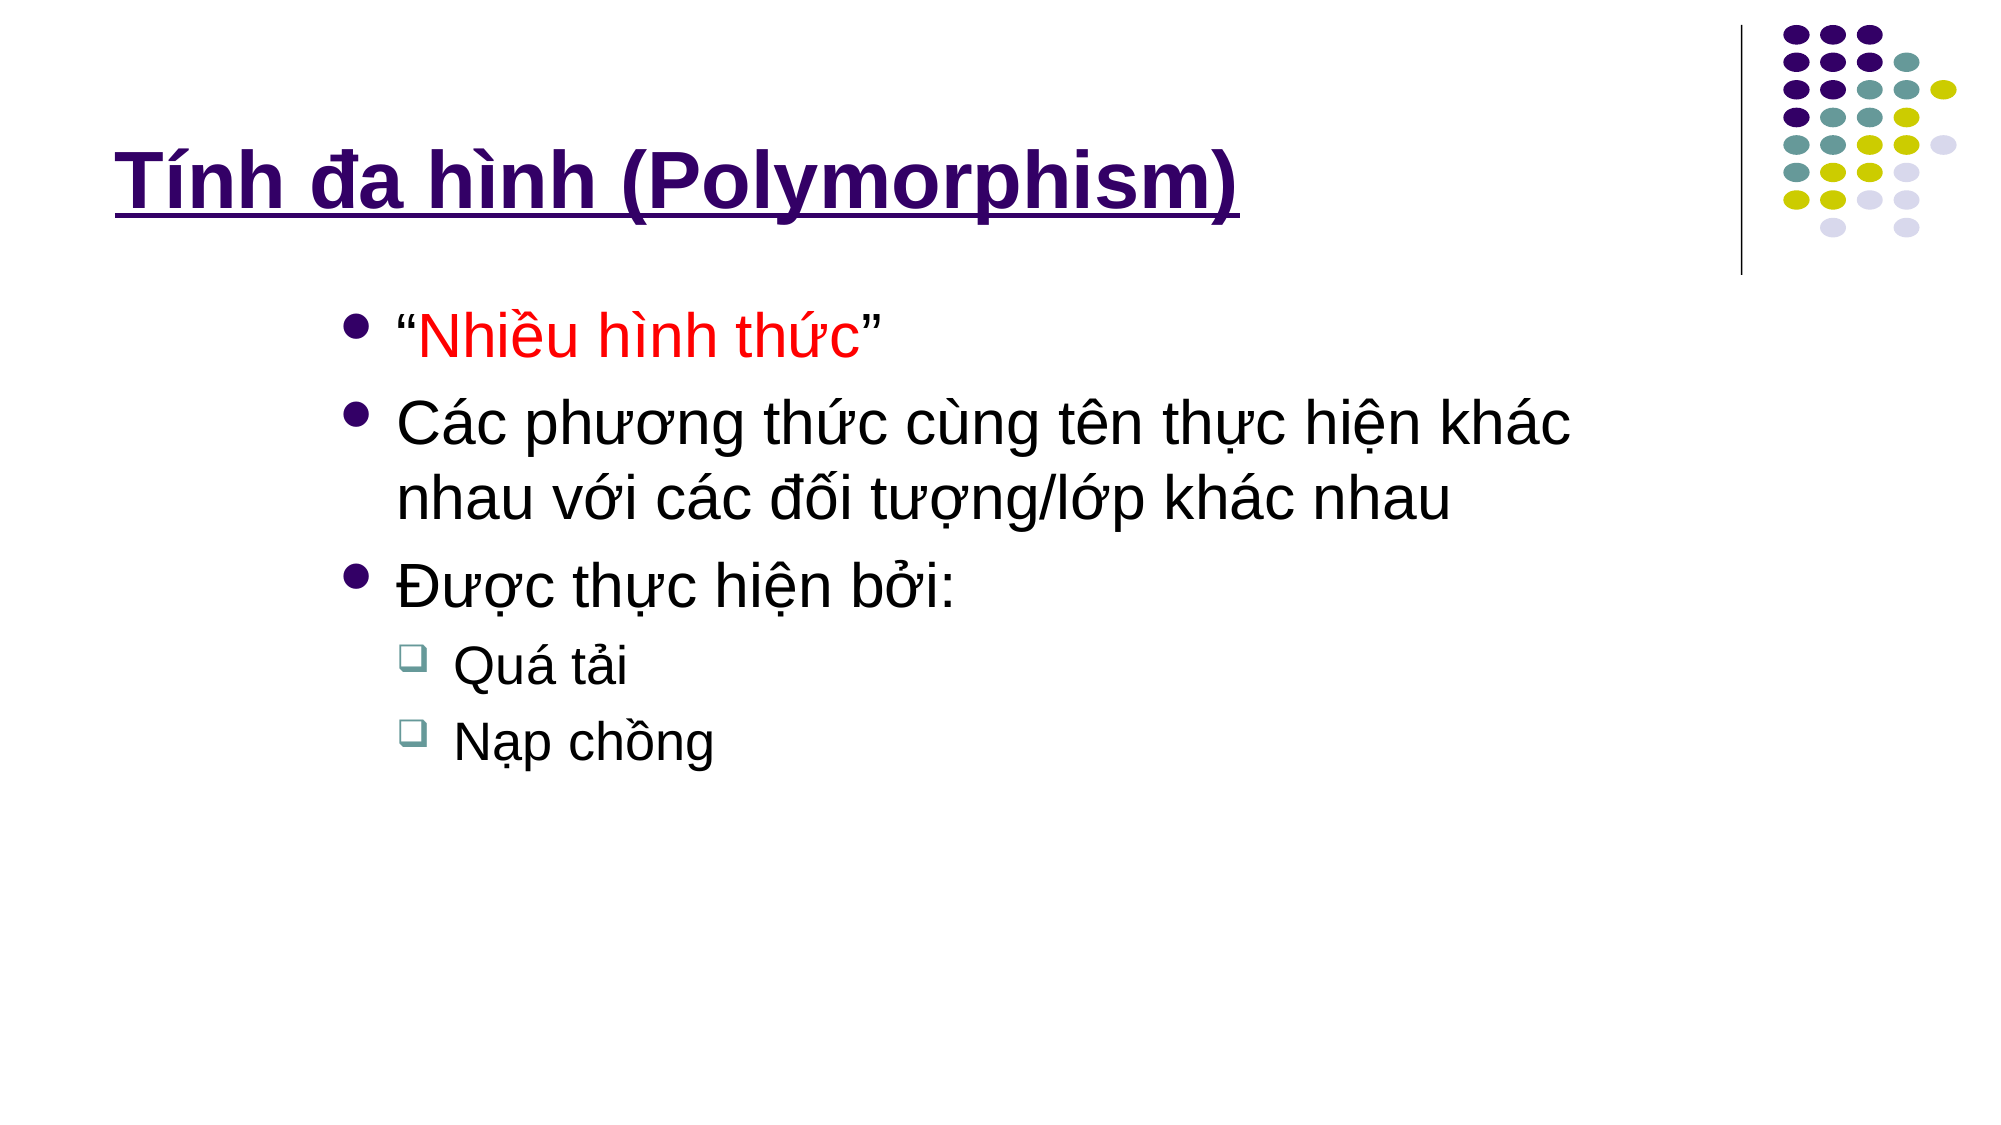

# Tính đa hình (Polymorphism)
“Nhiều hình thức”
Các phương thức cùng tên thực hiện khác nhau với các đối tượng/lớp khác nhau
Được thực hiện bởi:
Quá tải
Nạp chồng